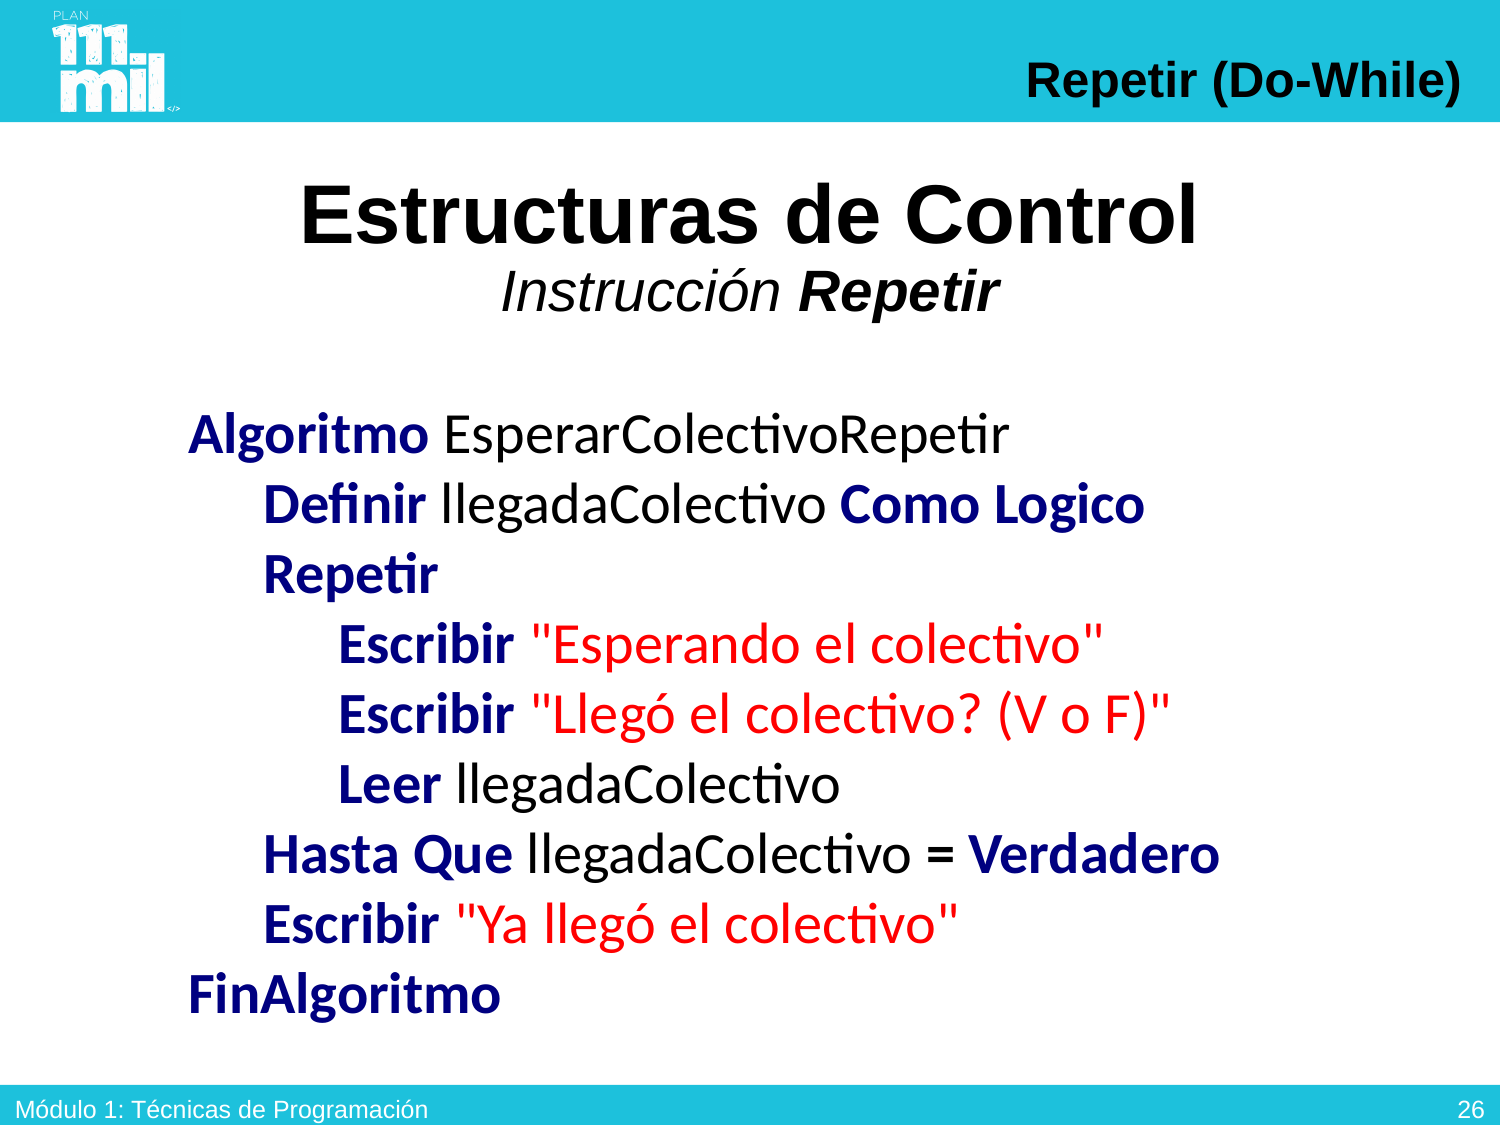

Repetir (Do-While)
# Estructuras de Control Instrucción Repetir
Algoritmo EsperarColectivoRepetir
Definir llegadaColectivo Como Logico
Repetir
Escribir "Esperando el colectivo"
Escribir "Llegó el colectivo? (V o F)"
Leer llegadaColectivo
Hasta Que llegadaColectivo = Verdadero
Escribir "Ya llegó el colectivo"
FinAlgoritmo
26
Módulo 1: Técnicas de Programación